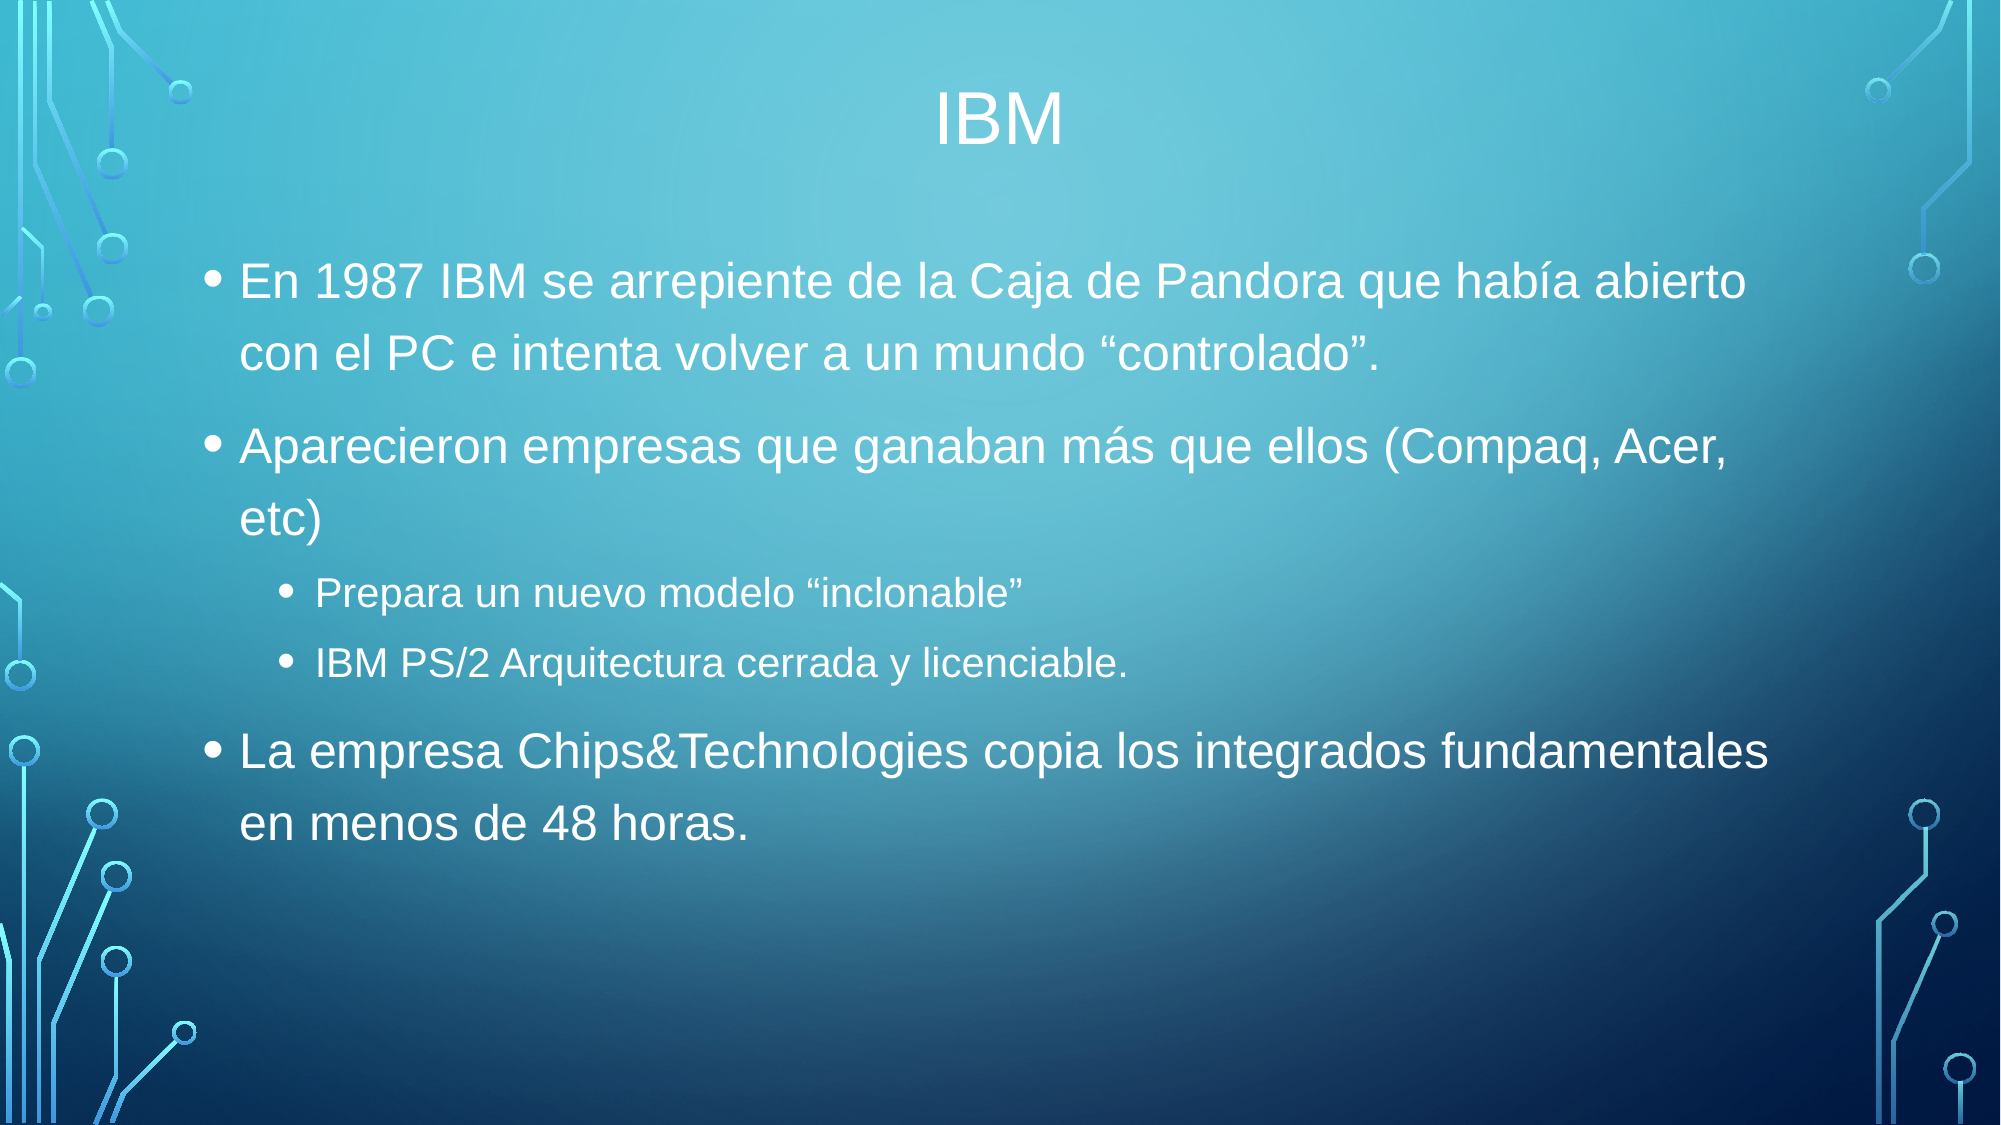

# IBM
En 1987 IBM se arrepiente de la Caja de Pandora que había abierto con el PC e intenta volver a un mundo “controlado”.
Aparecieron empresas que ganaban más que ellos (Compaq, Acer, etc)
Prepara un nuevo modelo “inclonable”
IBM PS/2 Arquitectura cerrada y licenciable.
La empresa Chips&Technologies copia los integrados fundamentales en menos de 48 horas.